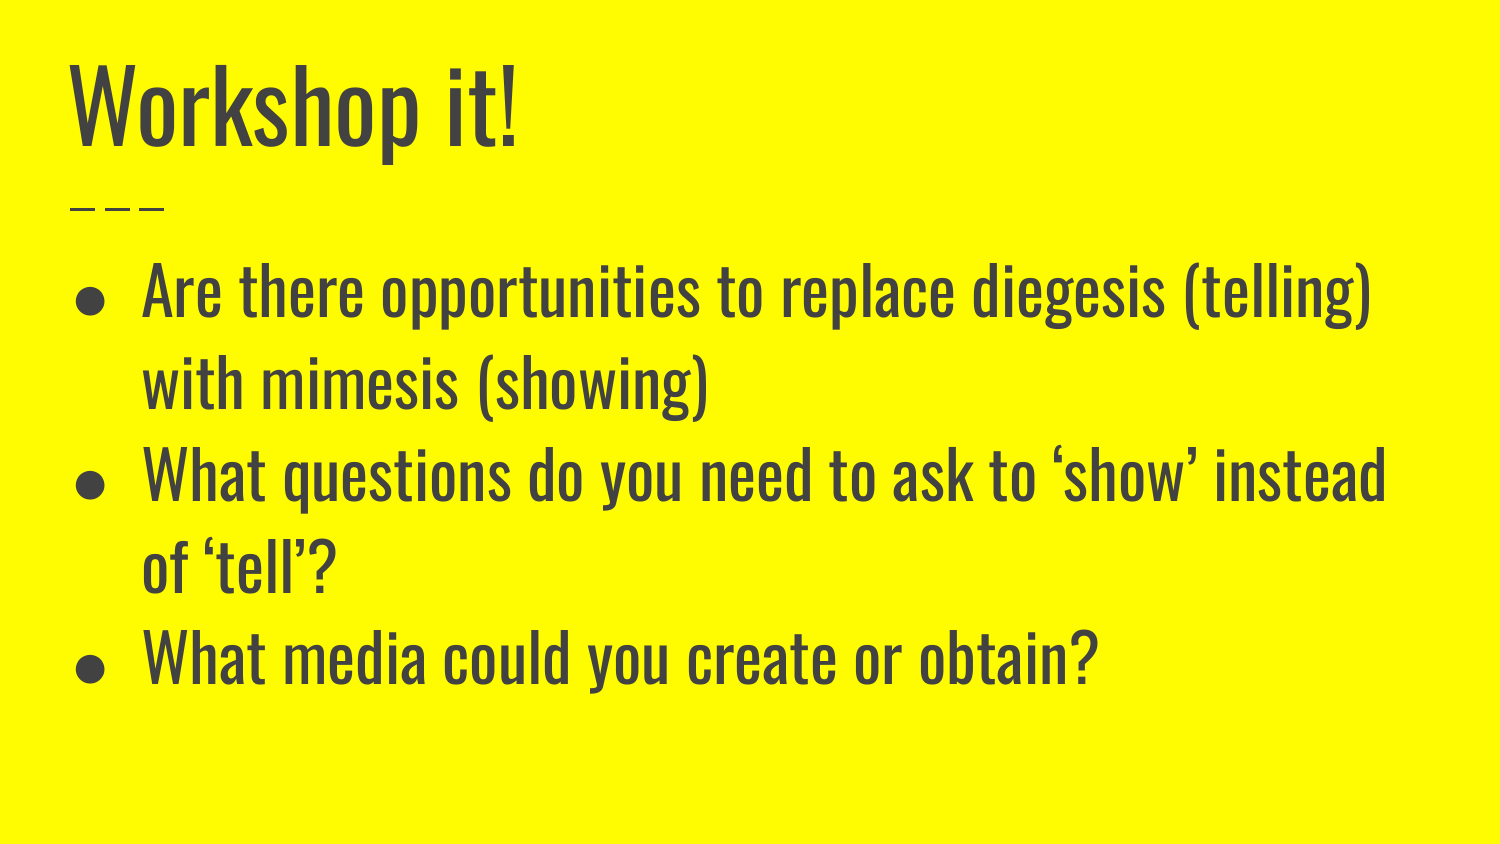

# Workshop it!
Are there opportunities to replace diegesis (telling) with mimesis (showing)
What questions do you need to ask to ‘show’ instead of ‘tell’?
What media could you create or obtain?